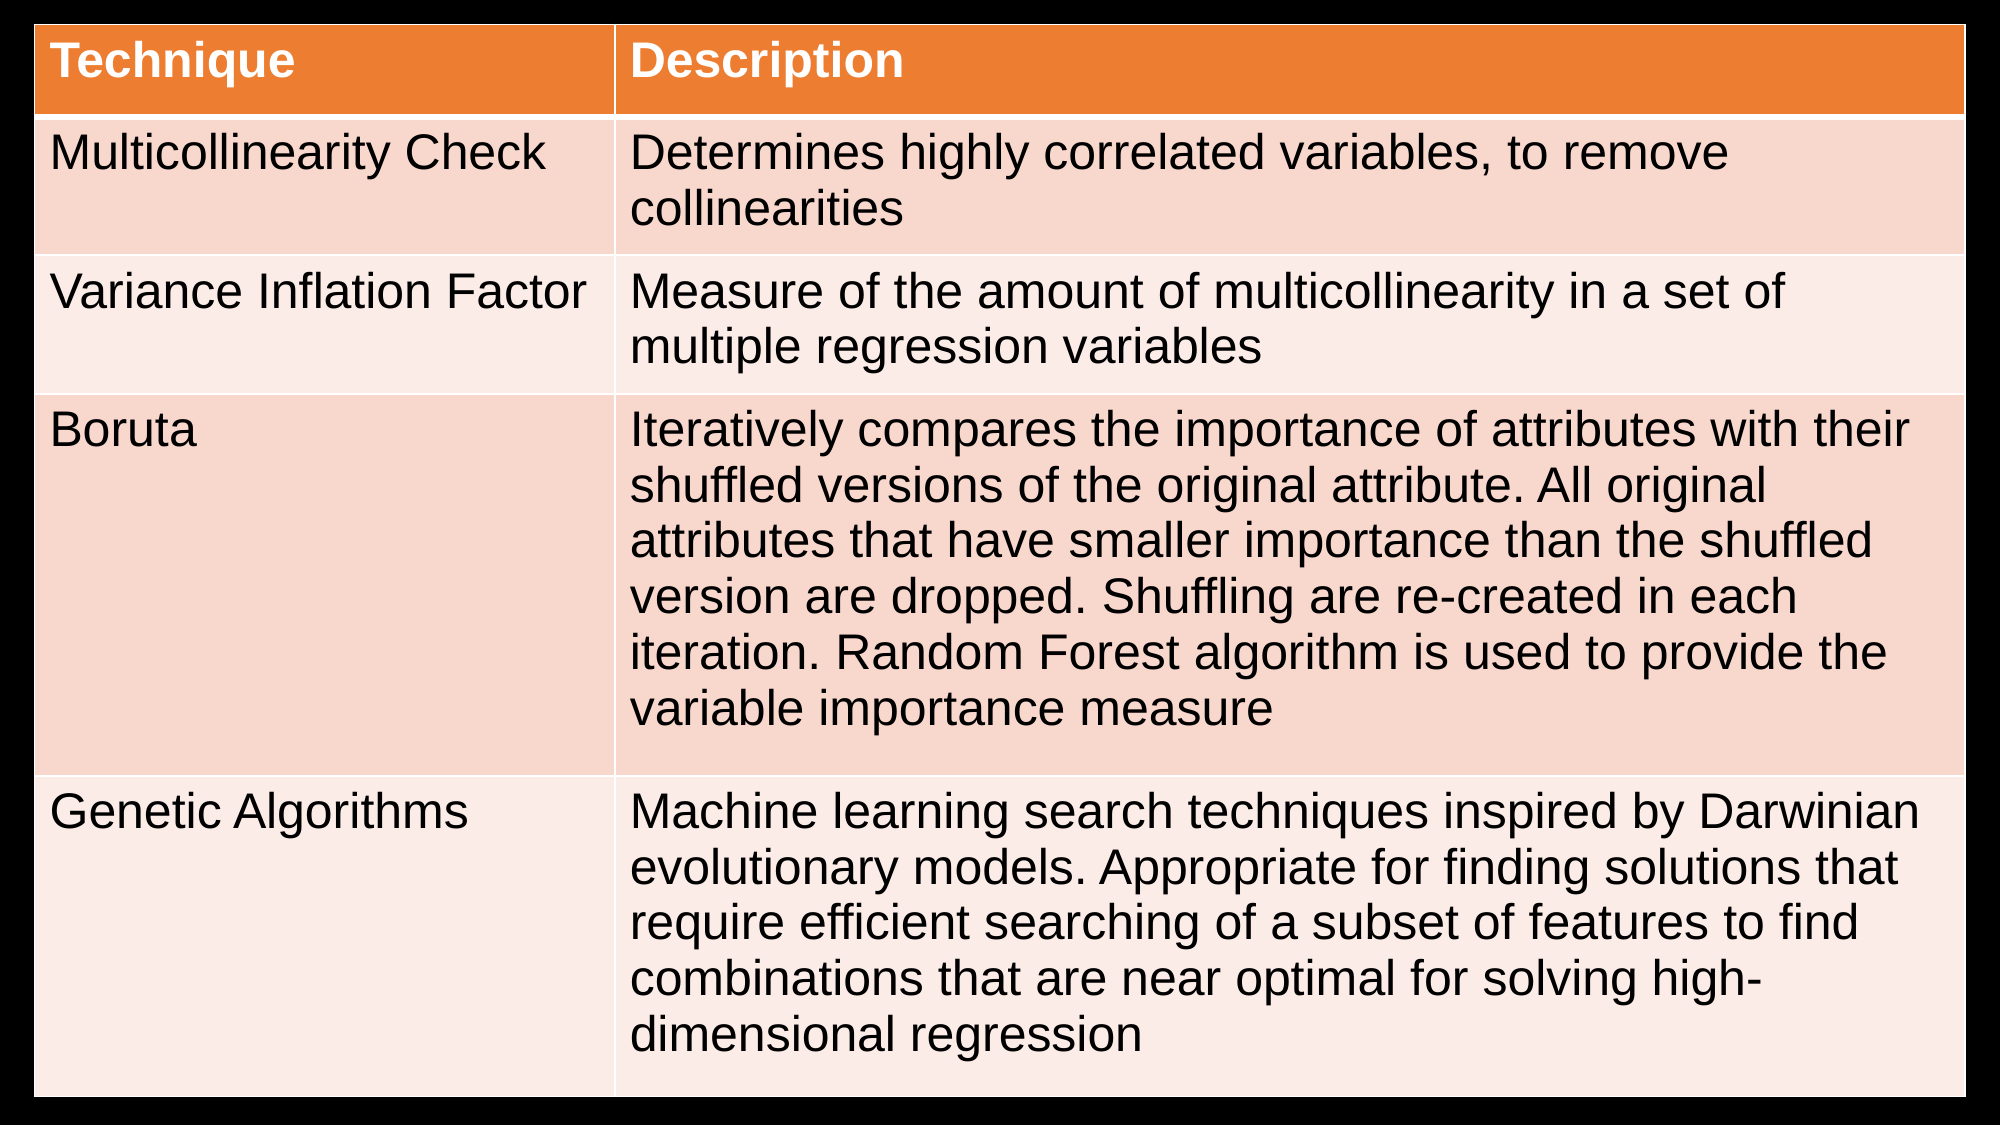

| Technique | Description |
| --- | --- |
| Multicollinearity Check | Determines highly correlated variables, to remove collinearities |
| Variance Inflation Factor | Measure of the amount of multicollinearity in a set of multiple regression variables |
| Boruta | Iteratively compares the importance of attributes with their shuffled versions of the original attribute. All original attributes that have smaller importance than the shuffled version are dropped. Shuffling are re-created in each iteration. Random Forest algorithm is used to provide the variable importance measure |
| Genetic Algorithms | Machine learning search techniques inspired by Darwinian evolutionary models. Appropriate for finding solutions that require efficient searching of a subset of features to find combinations that are near optimal for solving high-dimensional regression |